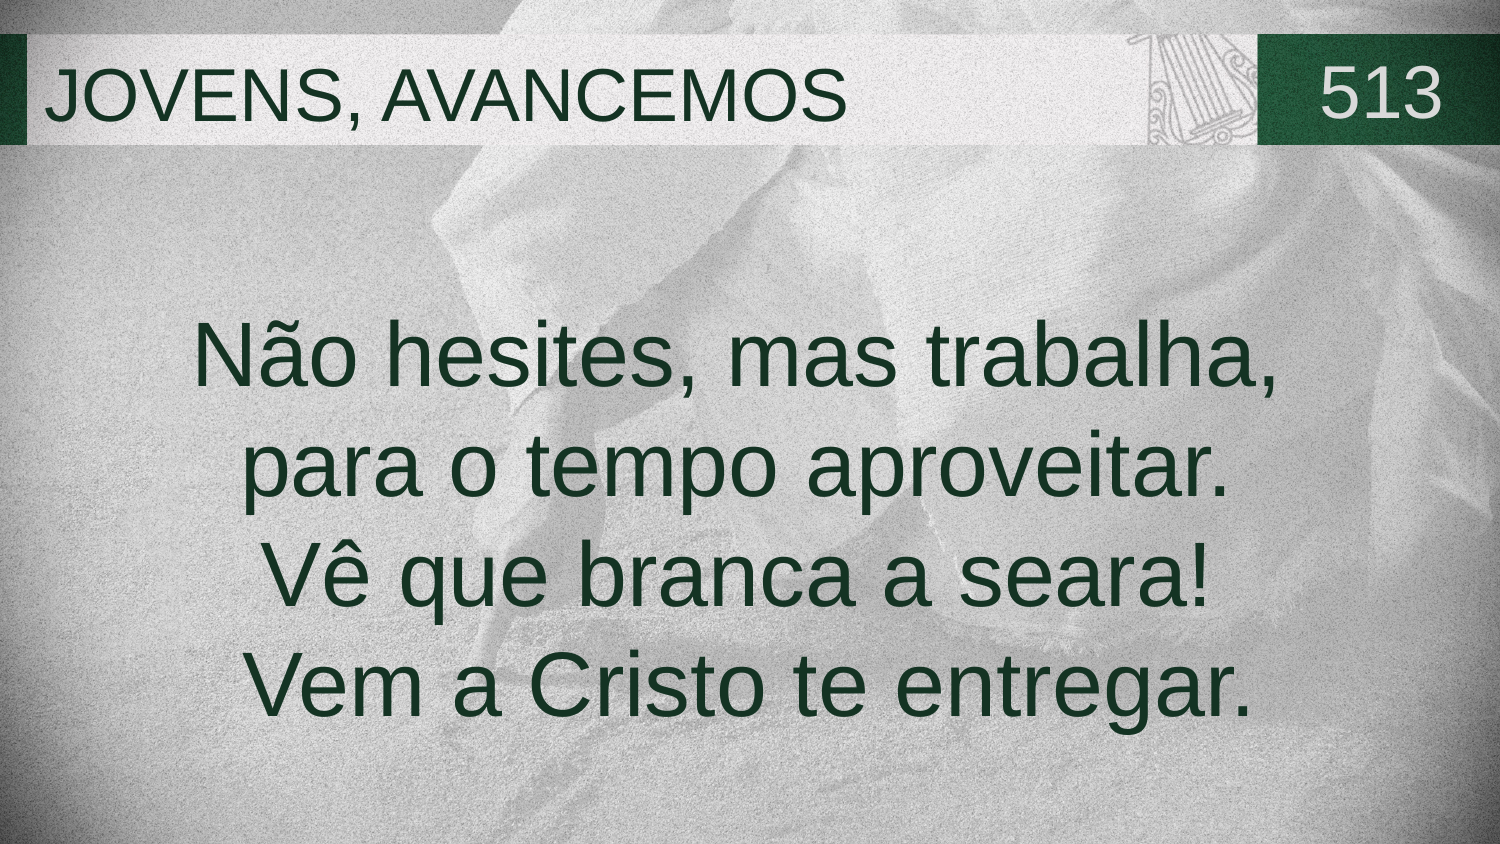

# JOVENS, AVANCEMOS
513
Não hesites, mas trabalha,
para o tempo aproveitar.
Vê que branca a seara!
Vem a Cristo te entregar.